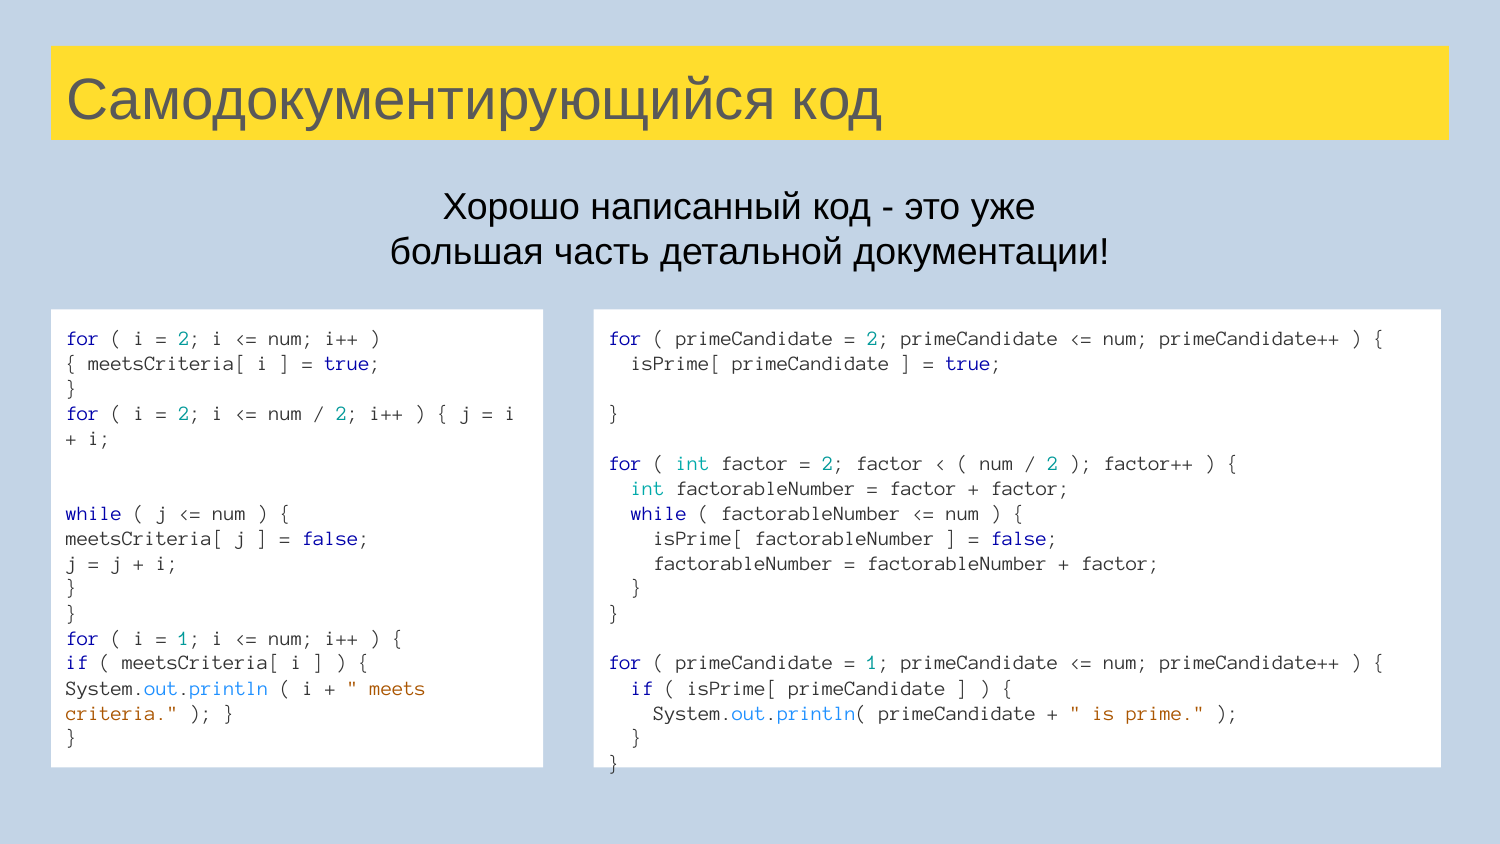

# Самодокументирующийся код
Хорошо написанный код - это уже
большая часть детальной документации!
for ( i = 2; i <= num; i++ ) { meetsCriteria[ i ] = true;
}
for ( i = 2; i <= num / 2; i++ ) { j = i + i;
while ( j <= num ) {
meetsCriteria[ j ] = false;
j = j + i;
}
}
for ( i = 1; i <= num; i++ ) {
if ( meetsCriteria[ i ] ) {
System.out.println ( i + " meets criteria." ); }
}

for ( primeCandidate = 2; primeCandidate <= num; primeCandidate++ ) {
  isPrime[ primeCandidate ] = true;
}
for ( int factor = 2; factor < ( num / 2 ); factor++ ) {
  int factorableNumber = factor + factor;
  while ( factorableNumber <= num ) {
    isPrime[ factorableNumber ] = false;
    factorableNumber = factorableNumber + factor;
  }
}
for ( primeCandidate = 1; primeCandidate <= num; primeCandidate++ ) {
  if ( isPrime[ primeCandidate ] ) {
    System.out.println( primeCandidate + " is prime." );
  }
}